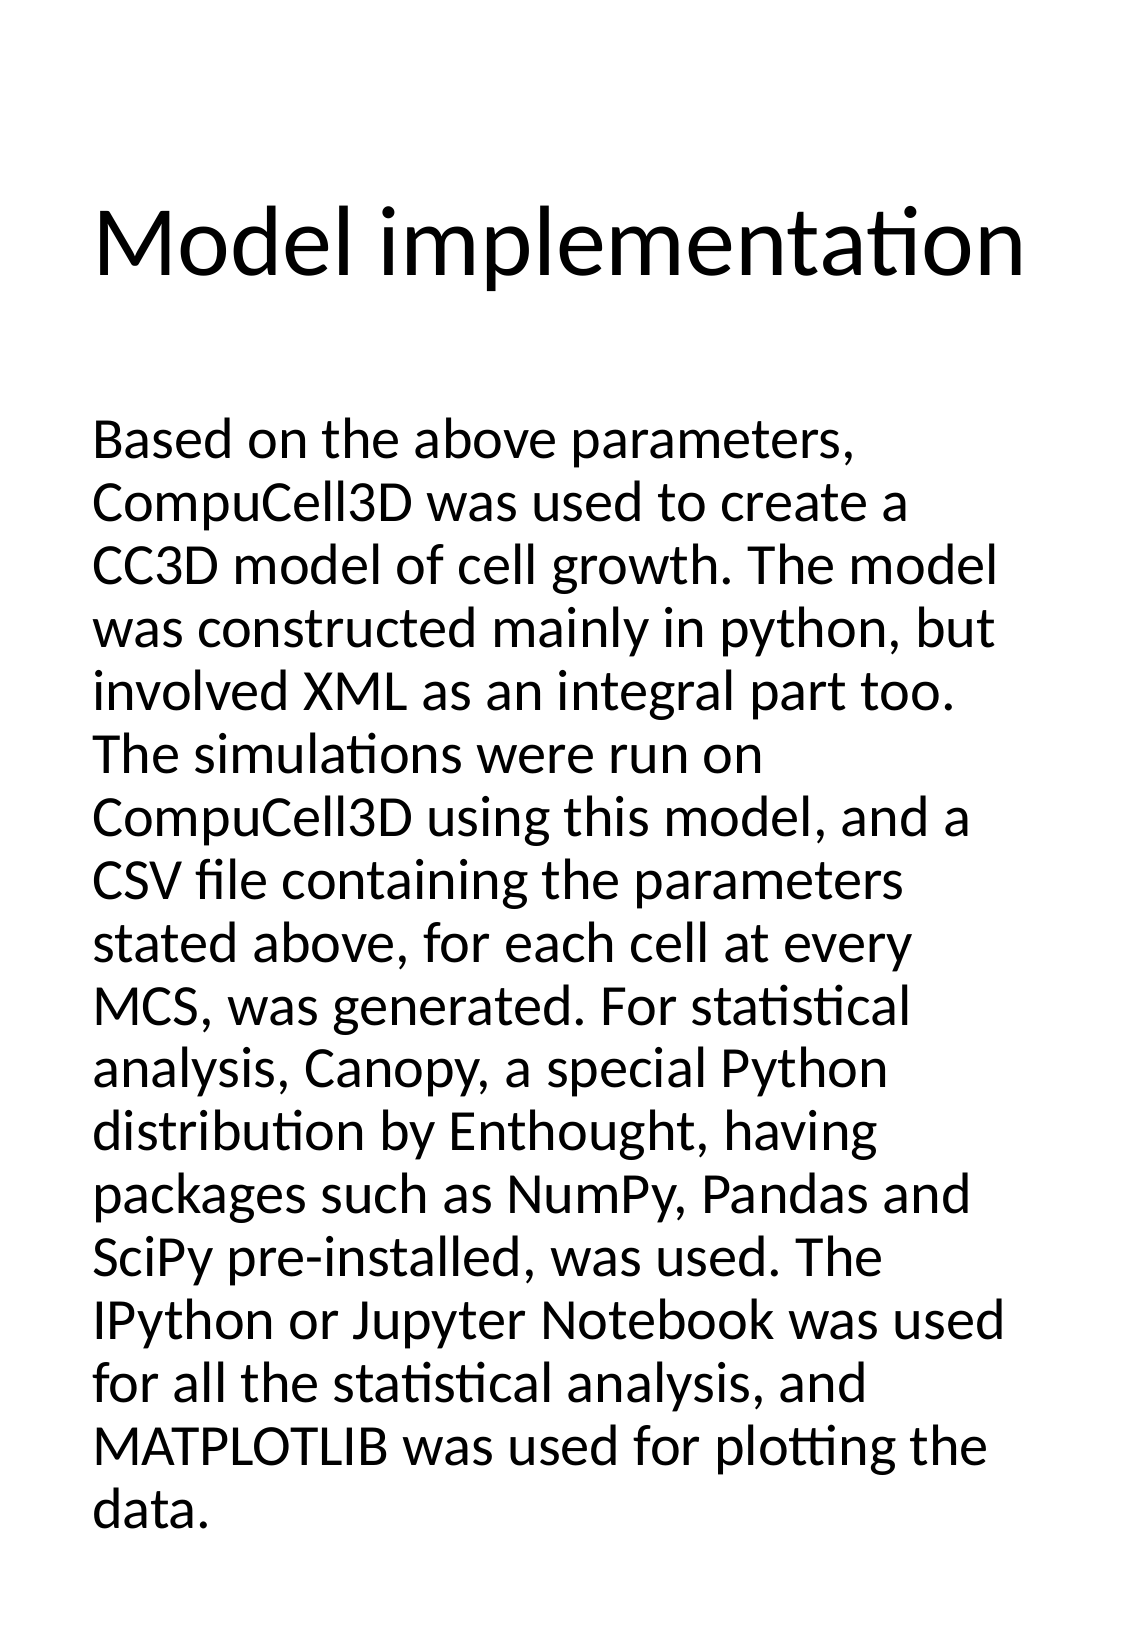

# Model implementation
Based on the above parameters, CompuCell3D was used to create a CC3D model of cell growth. The model was constructed mainly in python, but involved XML as an integral part too. The simulations were run on CompuCell3D using this model, and a CSV file containing the parameters stated above, for each cell at every MCS, was generated. For statistical analysis, Canopy, a special Python distribution by Enthought, having packages such as NumPy, Pandas and SciPy pre-installed, was used. The IPython or Jupyter Notebook was used for all the statistical analysis, and MATPLOTLIB was used for plotting the data.